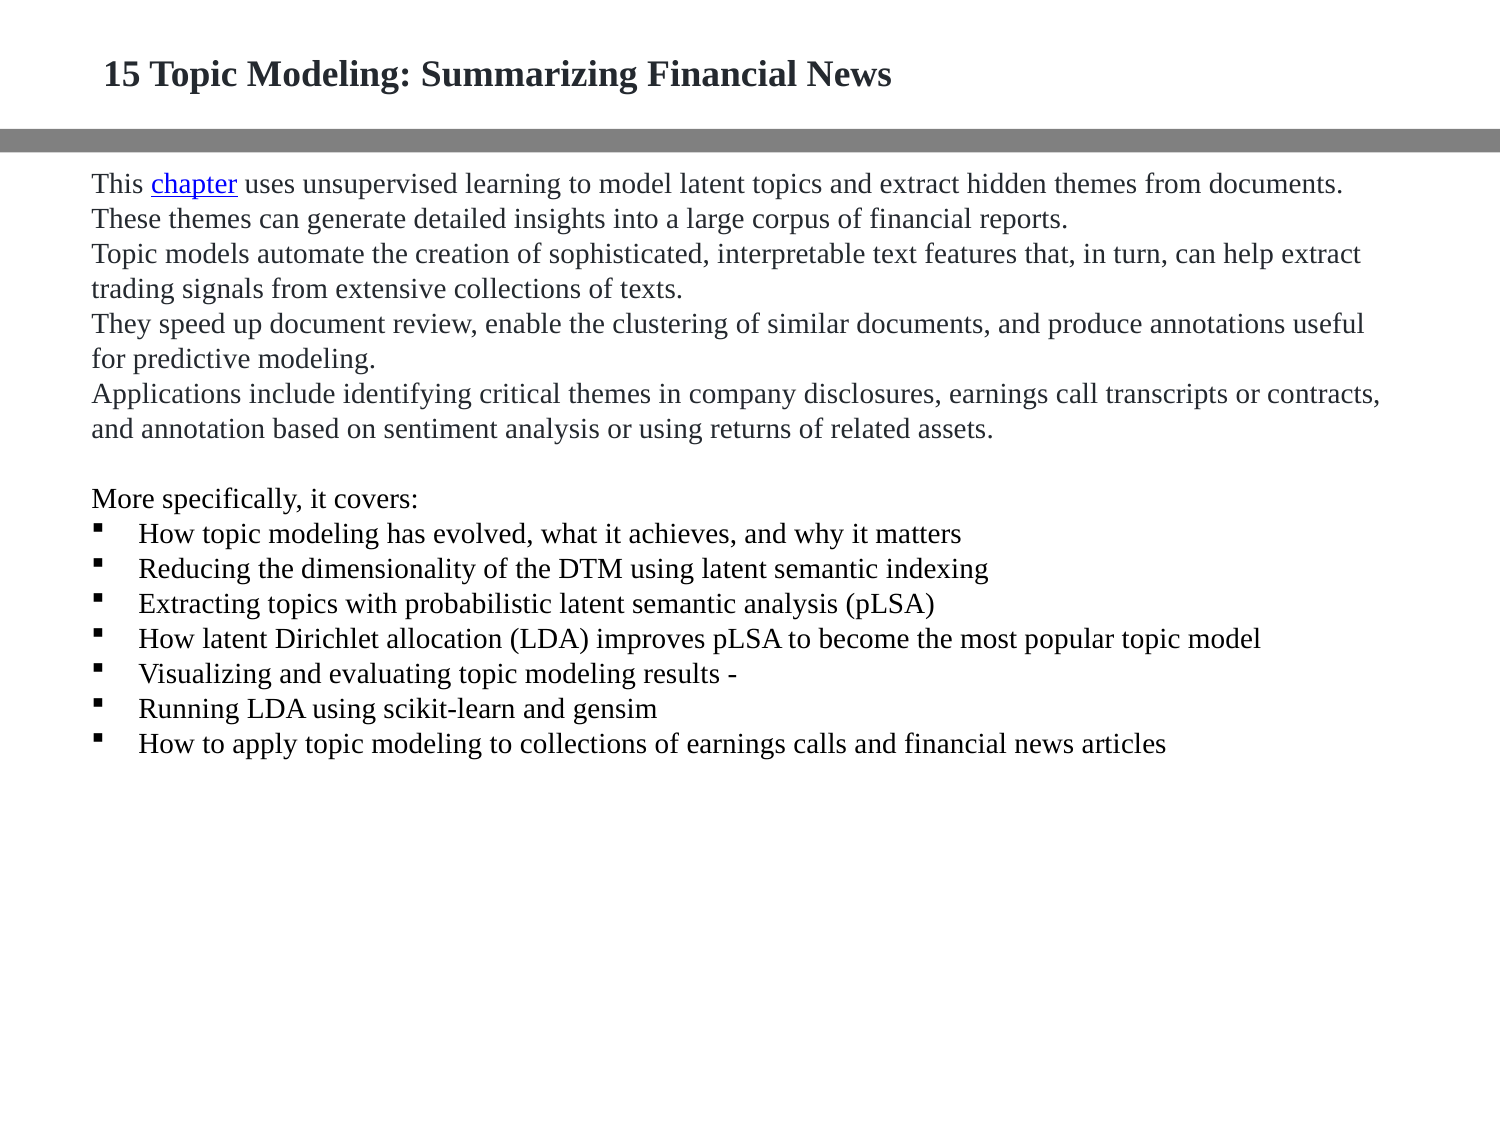

15 Topic Modeling: Summarizing Financial News

This chapter uses unsupervised learning to model latent topics and extract hidden themes from documents. These themes can generate detailed insights into a large corpus of financial reports.
Topic models automate the creation of sophisticated, interpretable text features that, in turn, can help extract trading signals from extensive collections of texts.
They speed up document review, enable the clustering of similar documents, and produce annotations useful for predictive modeling.
Applications include identifying critical themes in company disclosures, earnings call transcripts or contracts, and annotation based on sentiment analysis or using returns of related assets.

More specifically, it covers:
How topic modeling has evolved, what it achieves, and why it matters
Reducing the dimensionality of the DTM using latent semantic indexing
Extracting topics with probabilistic latent semantic analysis (pLSA)
How latent Dirichlet allocation (LDA) improves pLSA to become the most popular topic model
Visualizing and evaluating topic modeling results -
Running LDA using scikit-learn and gensim
How to apply topic modeling to collections of earnings calls and financial news articles